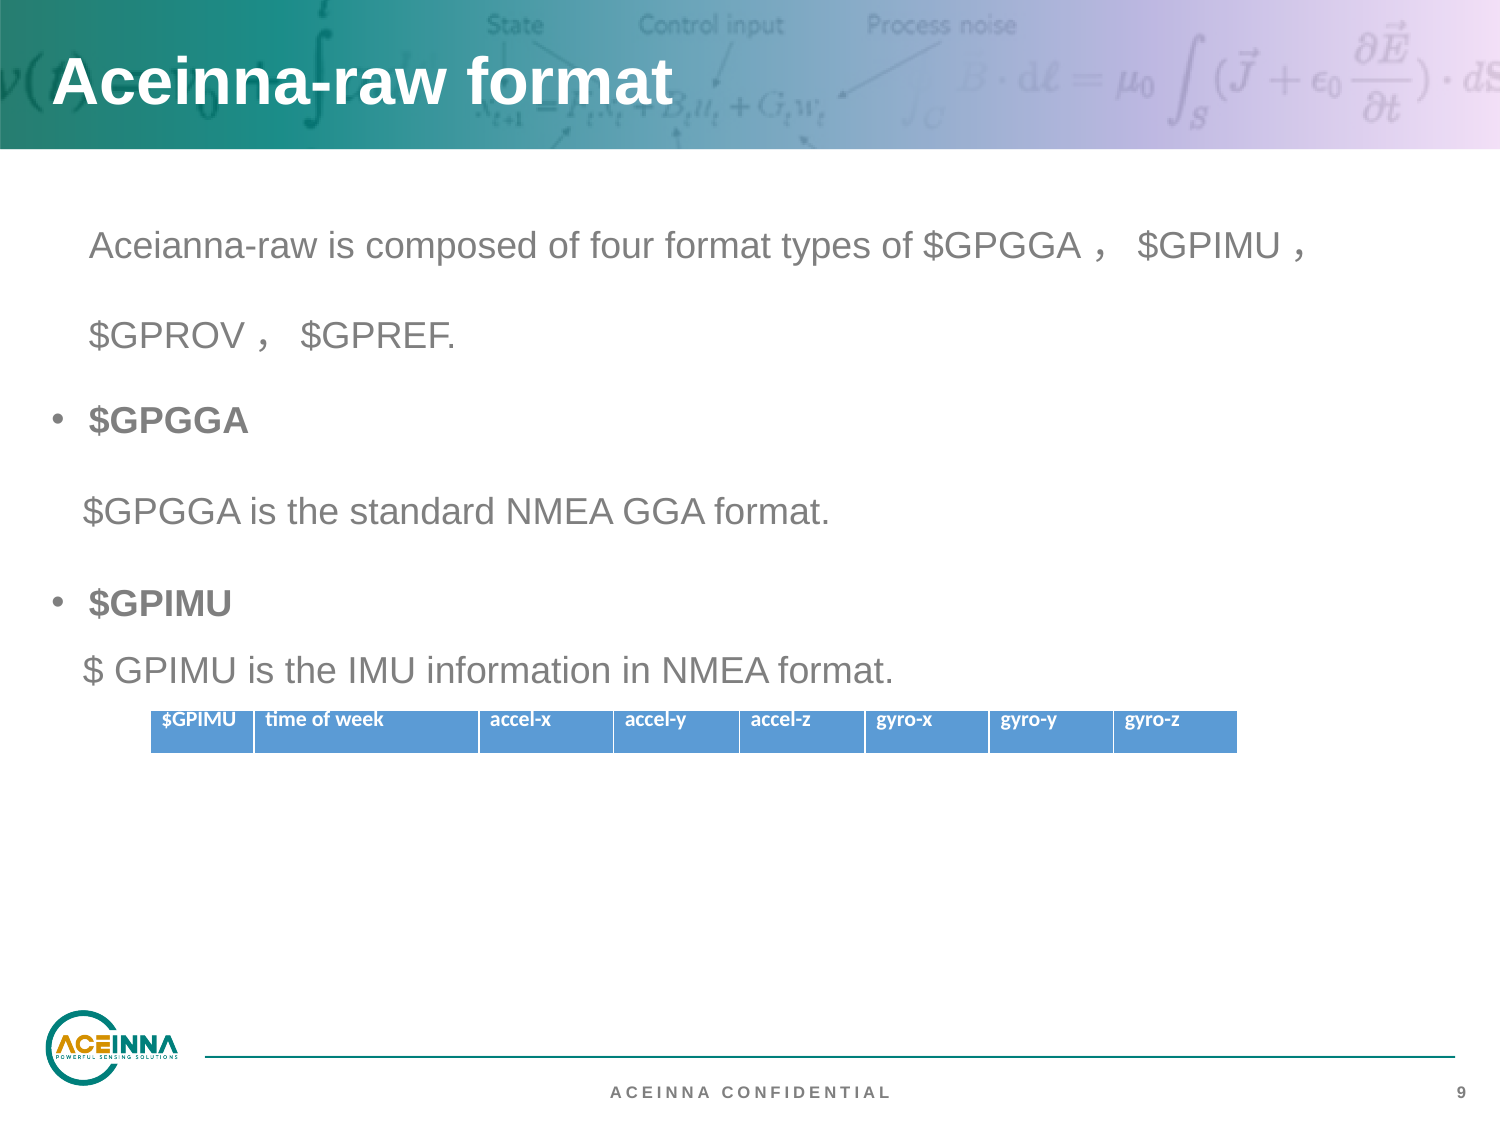

# Aceinna-raw format
Aceianna-raw is composed of four format types of $GPGGA，$GPIMU，$GPROV，$GPREF.
$GPGGA
   $GPGGA is the standard NMEA GGA format.
$GPIMU
   $ GPIMU is the IMU information in NMEA format.

| $GPIMU | time of week | accel-x | accel-y | accel-z | gyro-x | gyro-y | gyro-z |
| --- | --- | --- | --- | --- | --- | --- | --- |